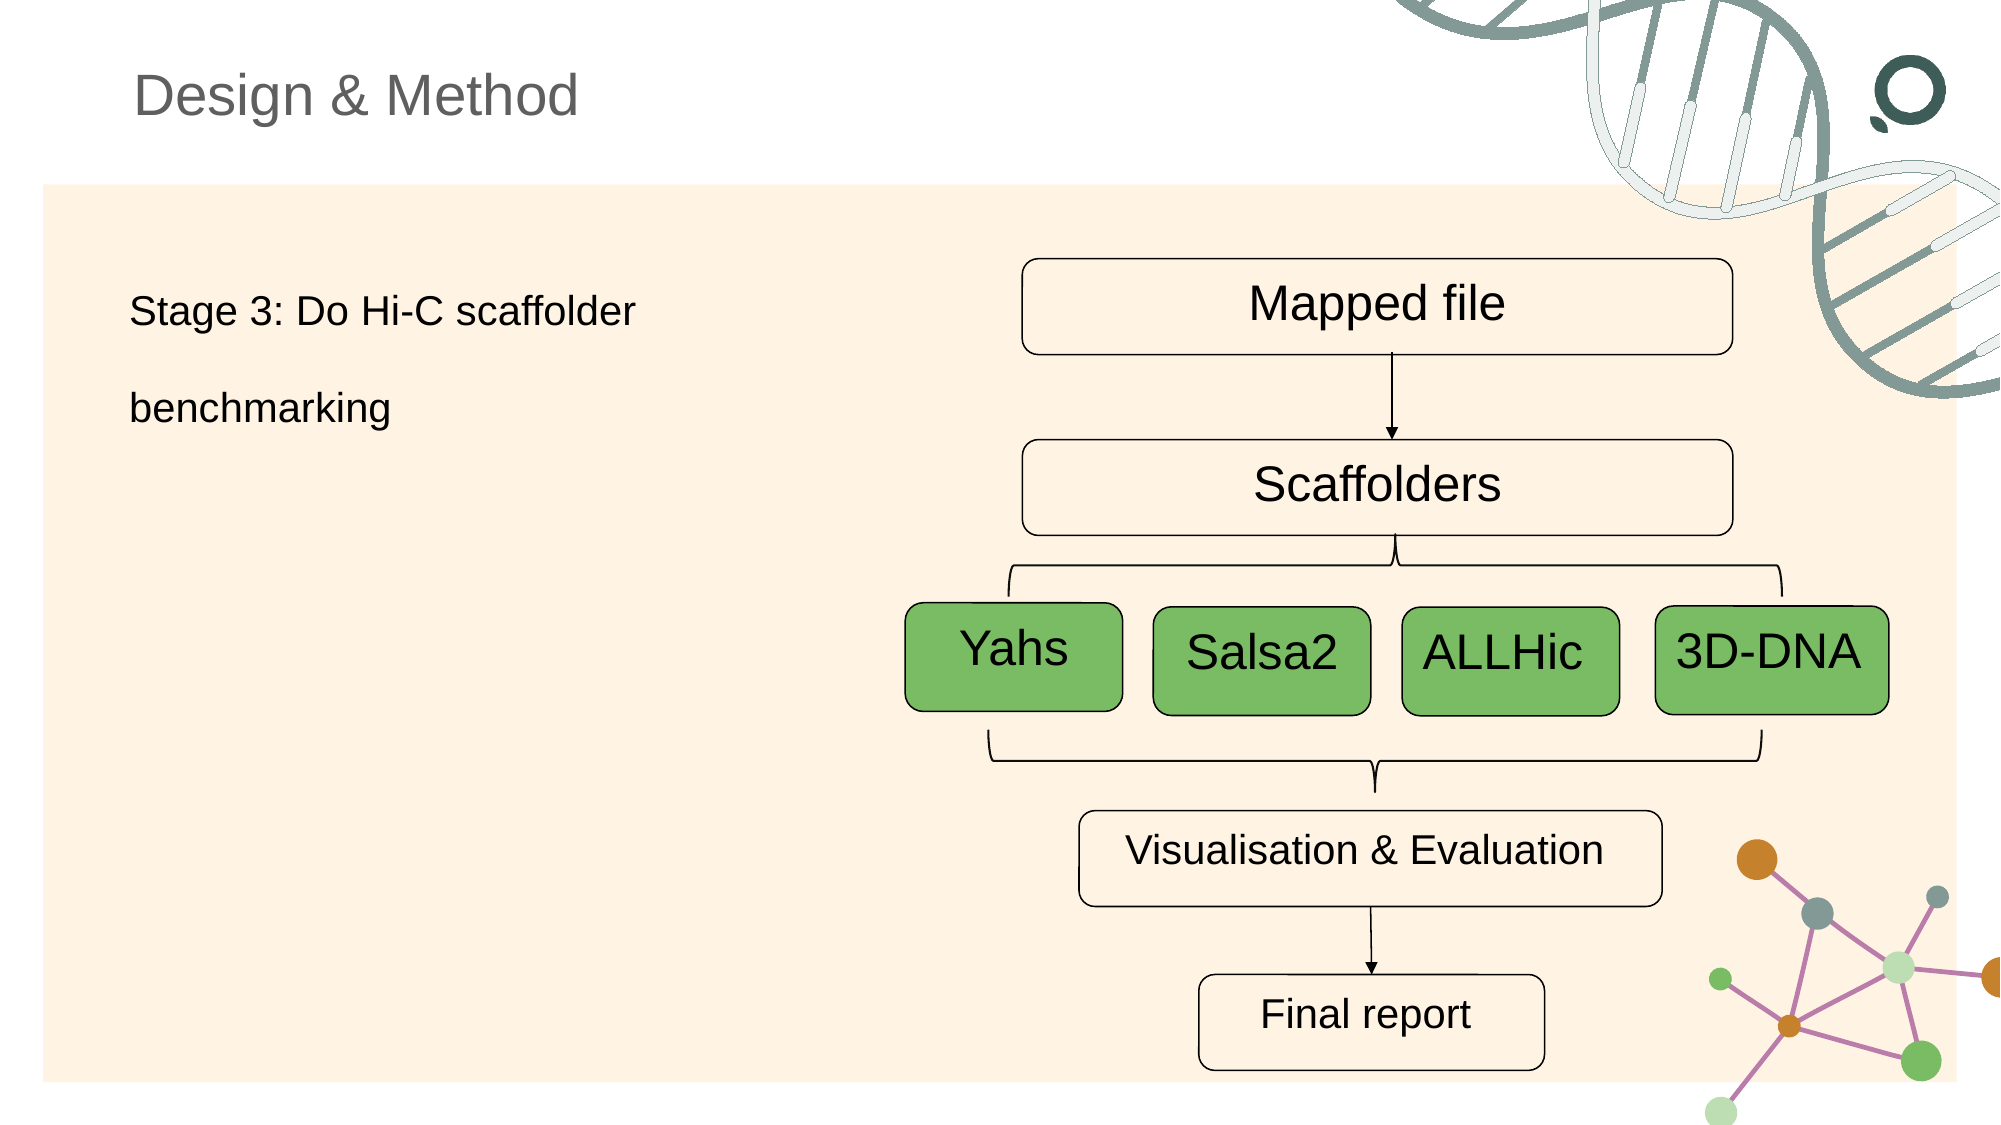

# Design & Method

Stage 3: Do Hi-C scaffolder
benchmarking

Mapped file

Scaffolders
Yahs
3D-DNA
Salsa2
ALLHic
Visualisation & Evaluation

Final report